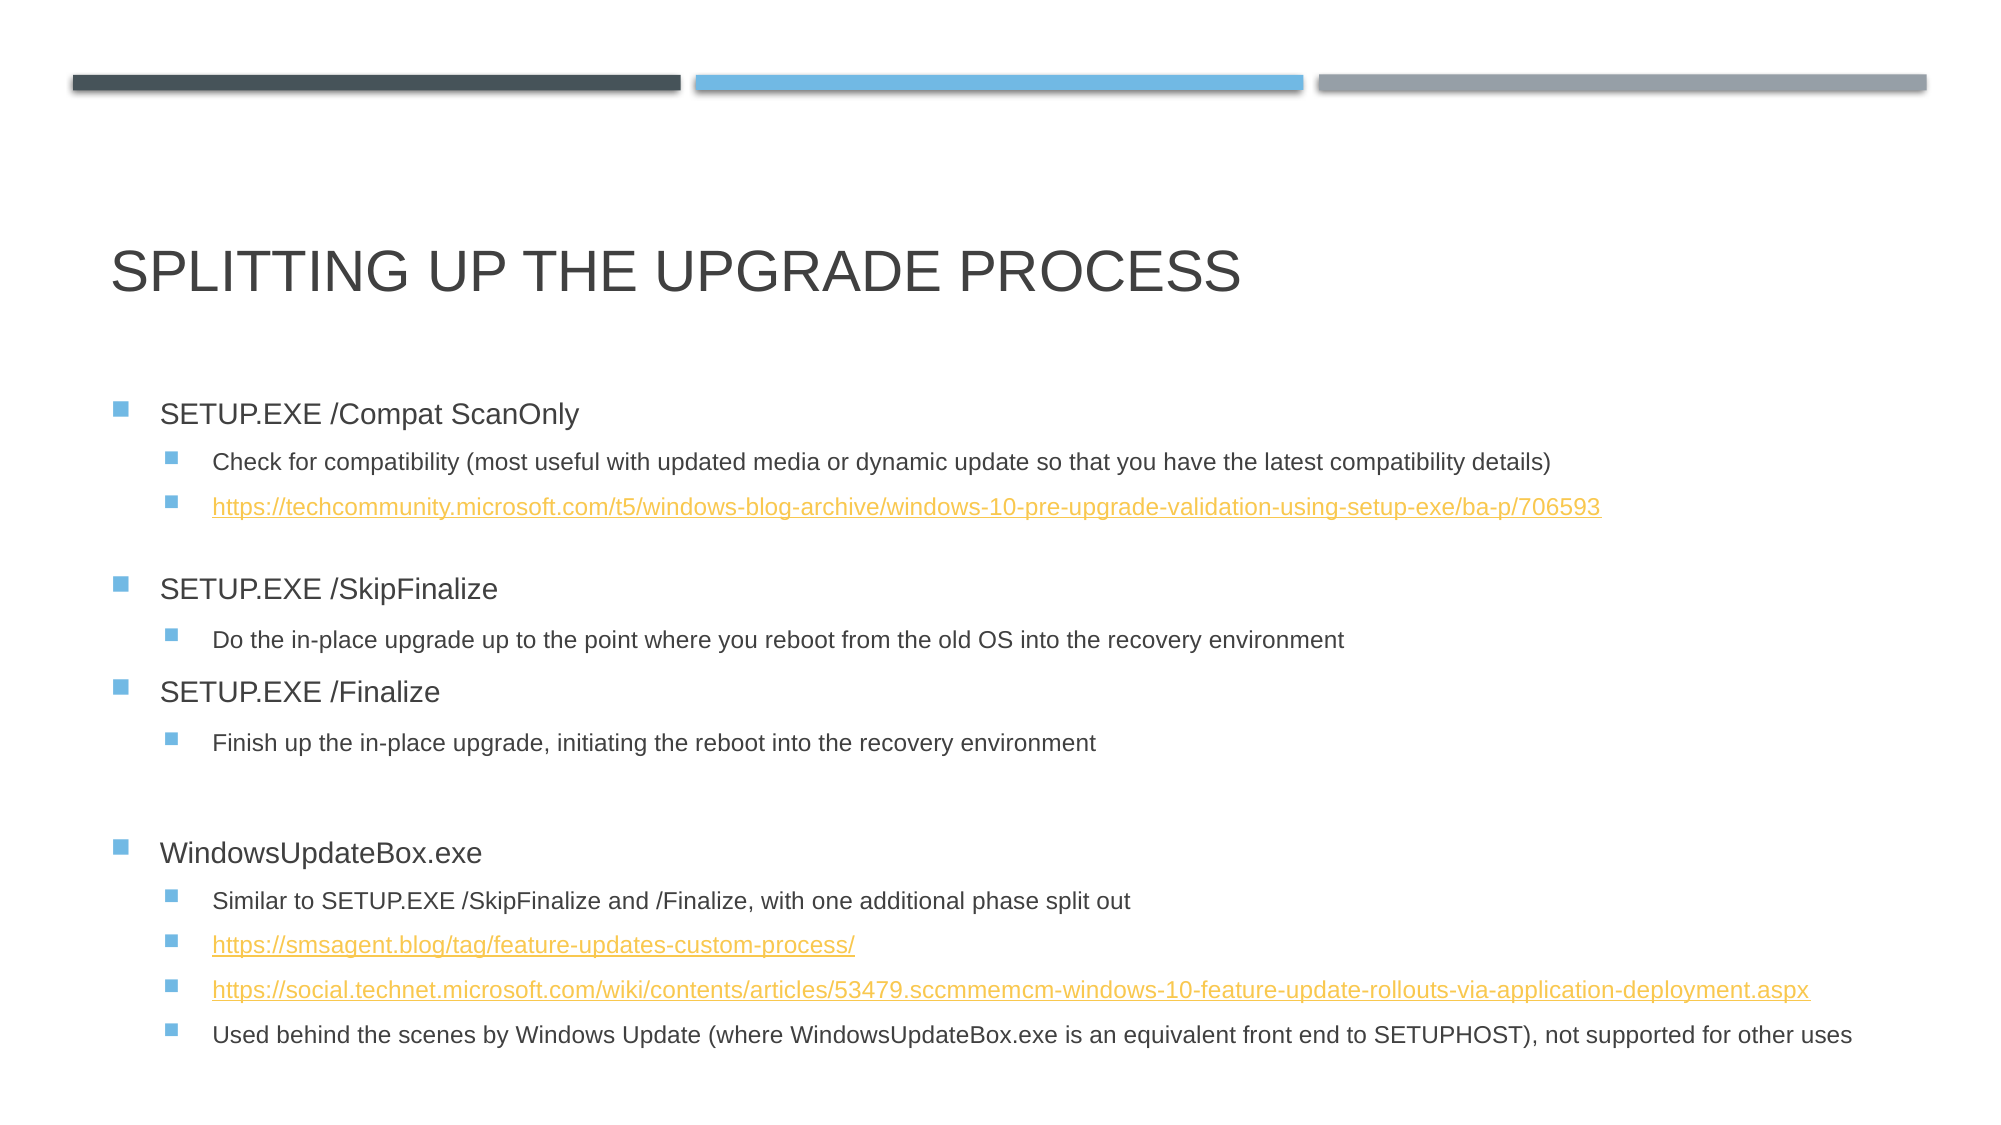

# Splitting up the Upgrade process
SETUP.EXE /Compat ScanOnly
Check for compatibility (most useful with updated media or dynamic update so that you have the latest compatibility details)
https://techcommunity.microsoft.com/t5/windows-blog-archive/windows-10-pre-upgrade-validation-using-setup-exe/ba-p/706593
SETUP.EXE /SkipFinalize
Do the in-place upgrade up to the point where you reboot from the old OS into the recovery environment
SETUP.EXE /Finalize
Finish up the in-place upgrade, initiating the reboot into the recovery environment

WindowsUpdateBox.exe
Similar to SETUP.EXE /SkipFinalize and /Finalize, with one additional phase split out
https://smsagent.blog/tag/feature-updates-custom-process/
https://social.technet.microsoft.com/wiki/contents/articles/53479.sccmmemcm-windows-10-feature-update-rollouts-via-application-deployment.aspx
Used behind the scenes by Windows Update (where WindowsUpdateBox.exe is an equivalent front end to SETUPHOST), not supported for other uses